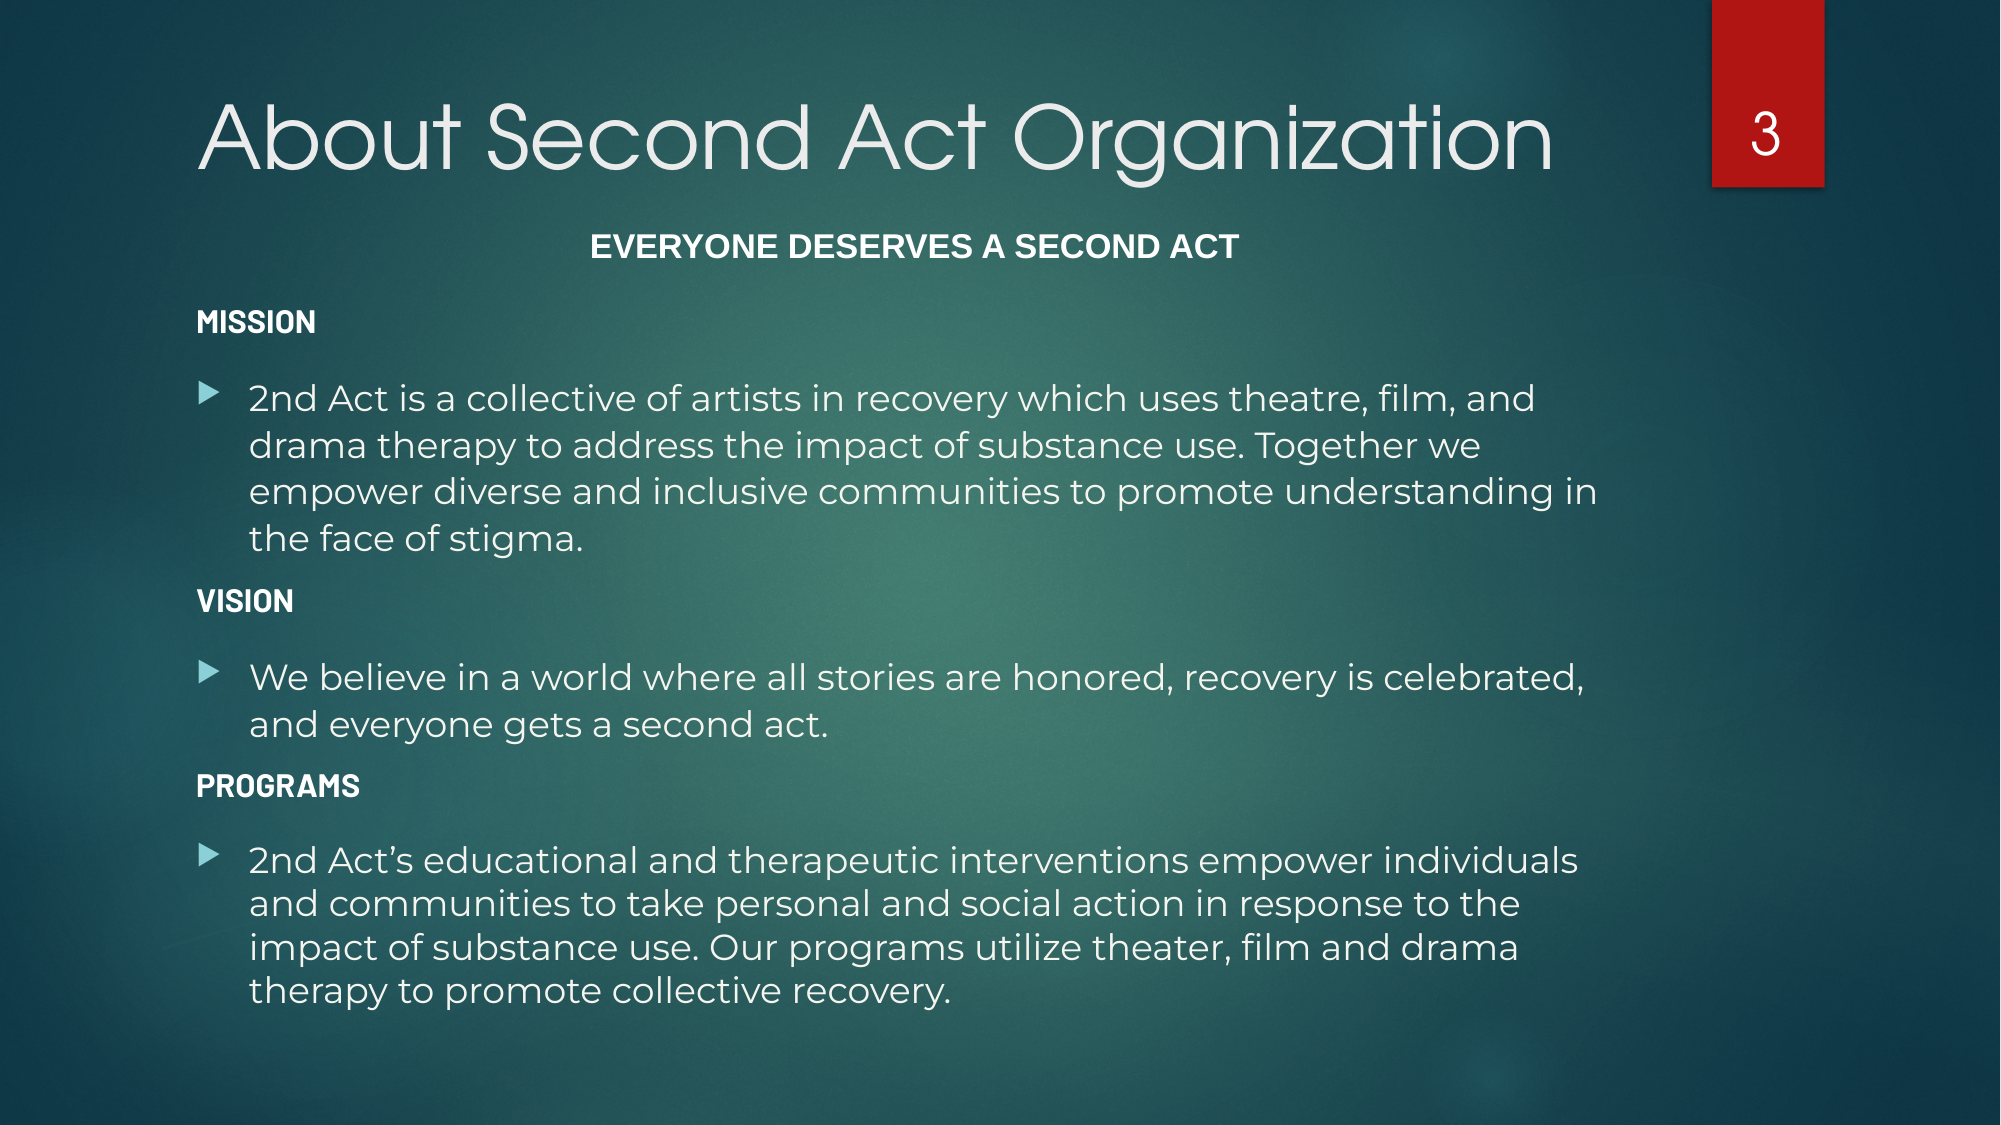

3
# About Second Act Organization
EVERYONE DESERVES A SECOND ACT
MISSION
2nd Act is a collective of artists in recovery which uses theatre, film, and drama therapy to address the impact of substance use. Together we empower diverse and inclusive communities to promote understanding in the face of stigma.
VISION
We believe in a world where all stories are honored, recovery is celebrated, and everyone gets a second act.
PROGRAMS
2nd Act’s educational and therapeutic interventions empower individuals and communities to take personal and social action in response to the impact of substance use. Our programs utilize theater, film and drama therapy to promote collective recovery.